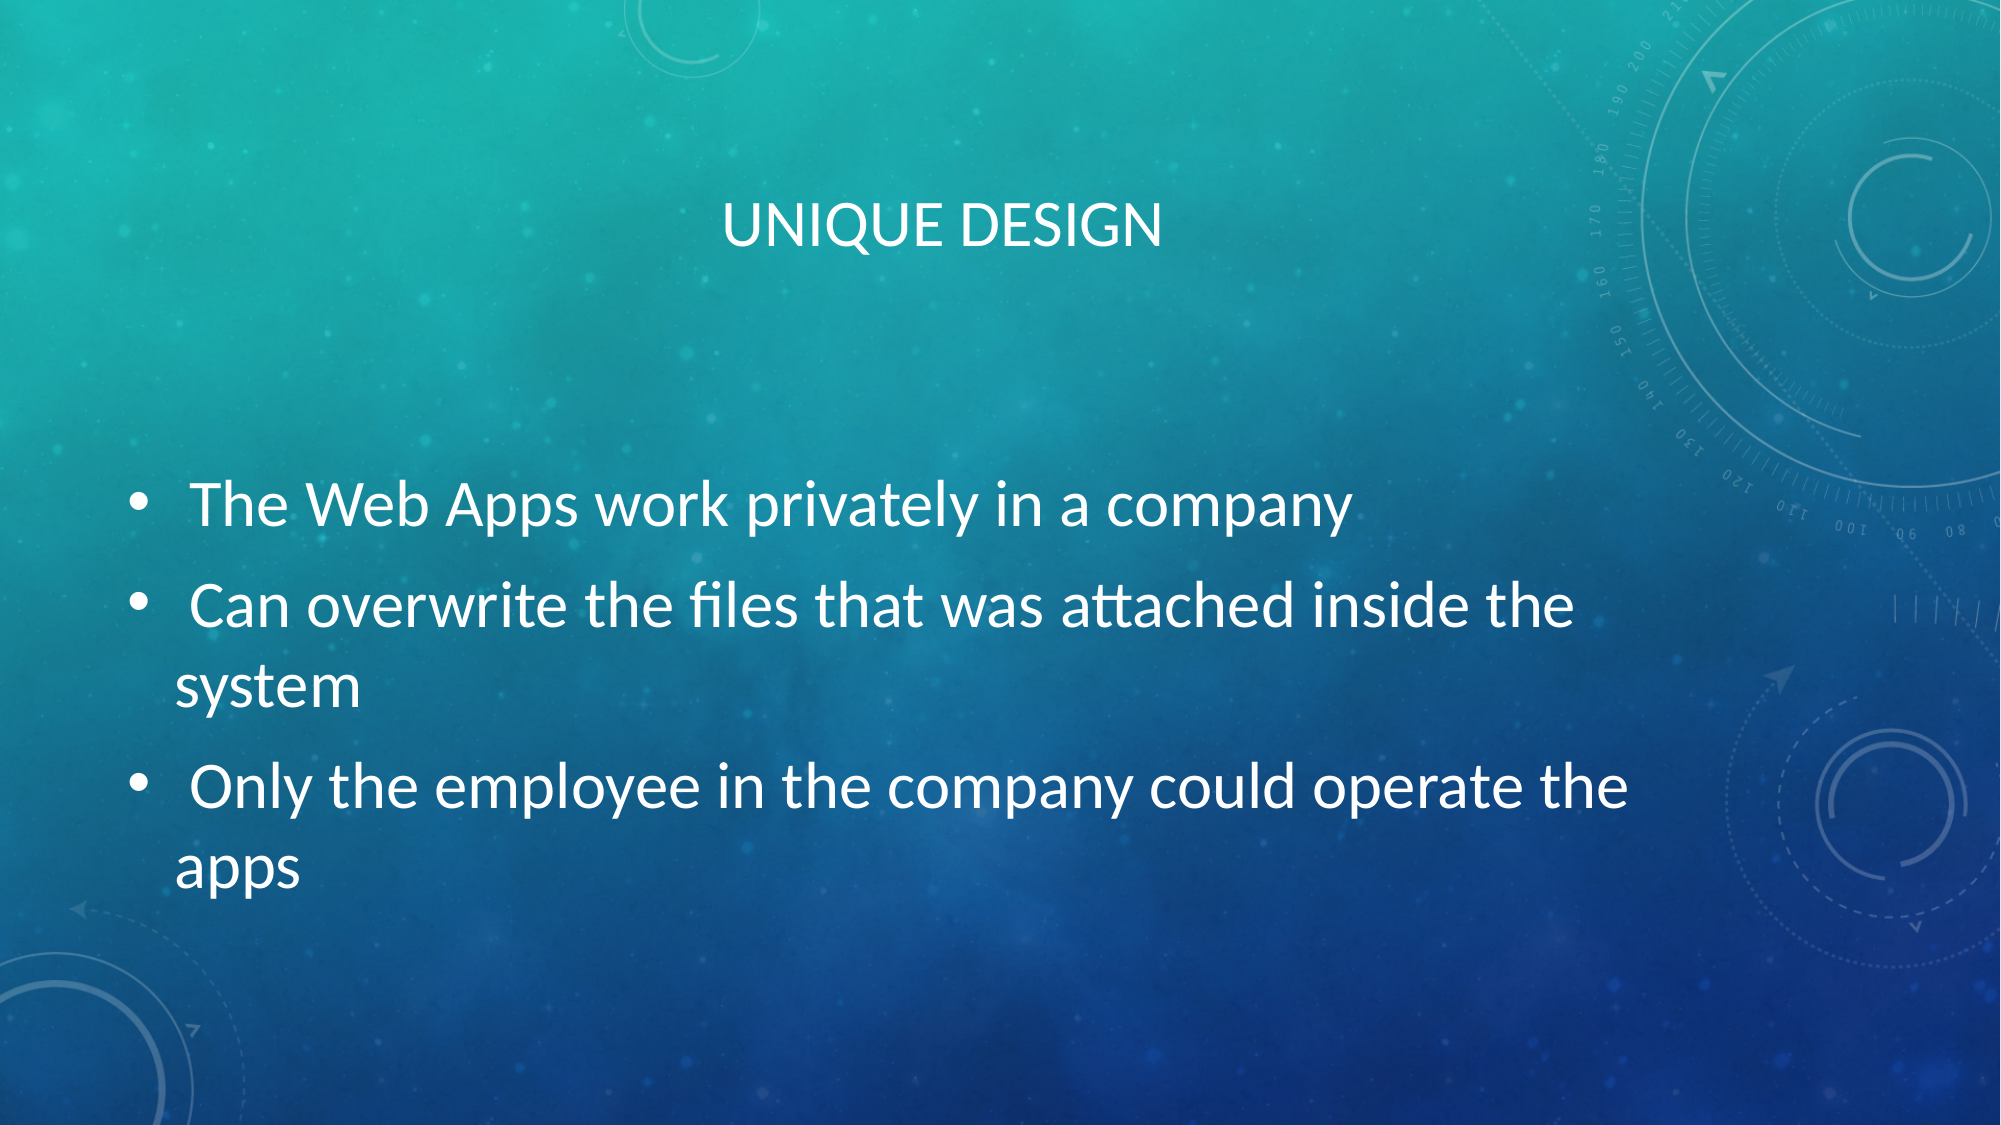

# Unique design

 The Web Apps work privately in a company
 Can overwrite the files that was attached inside the system
 Only the employee in the company could operate the apps